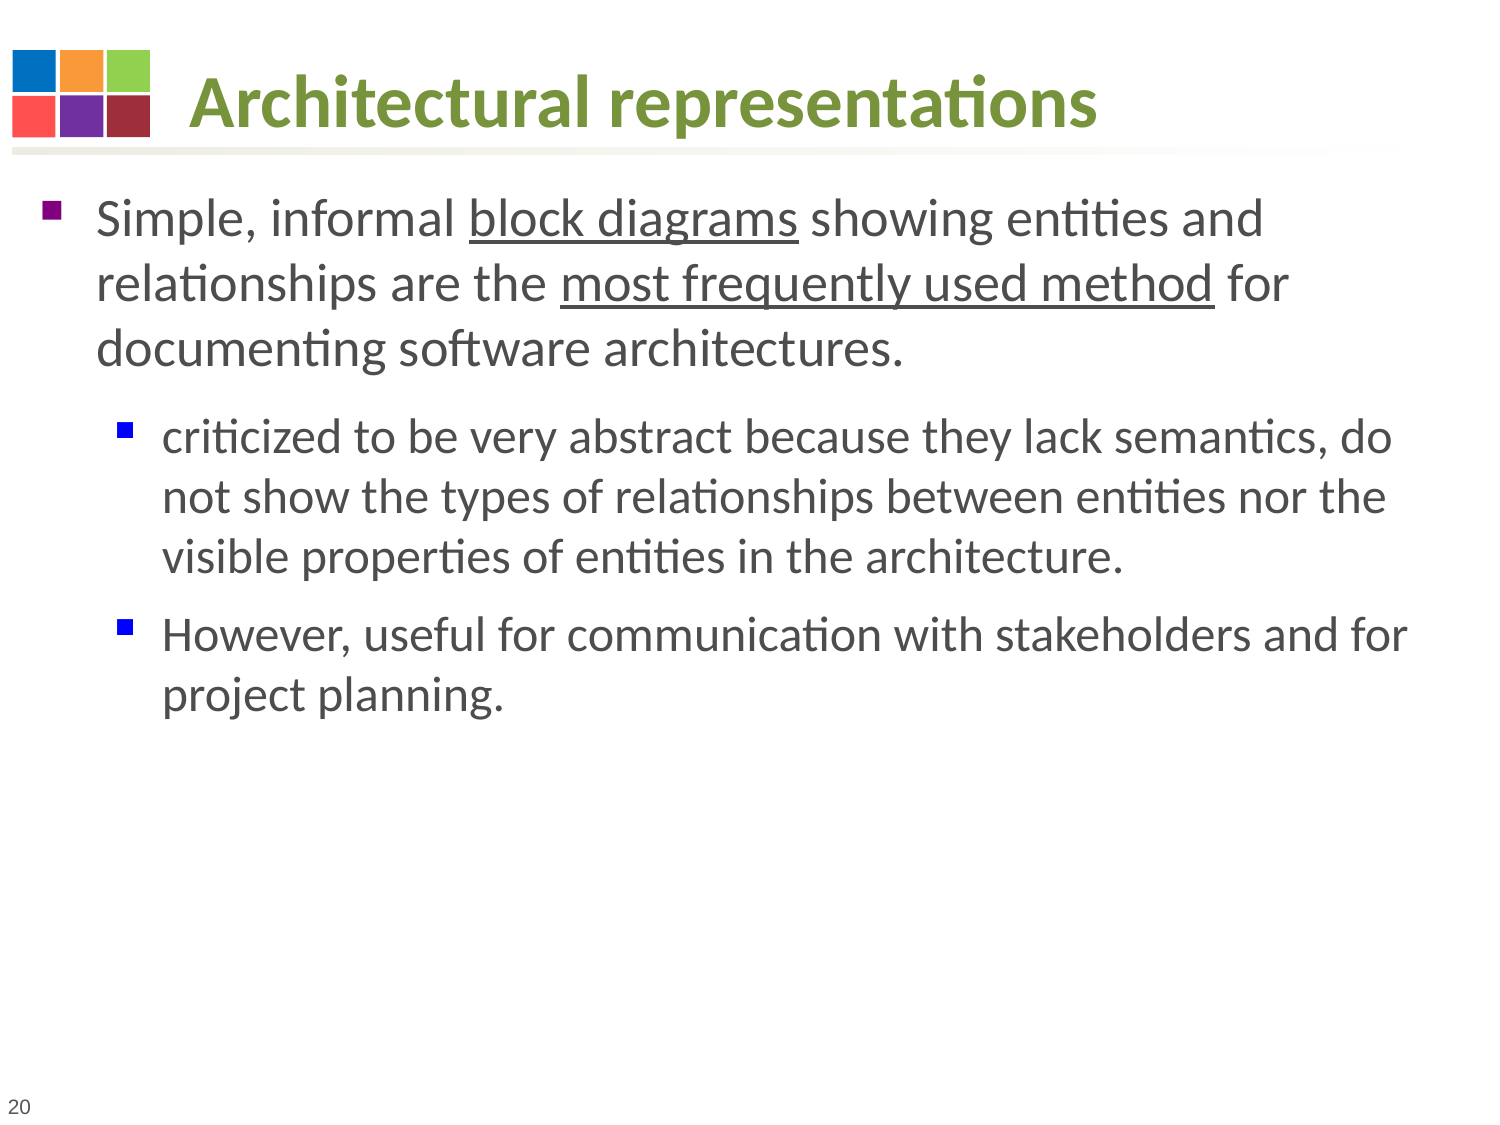

# Architectural representations
Simple, informal block diagrams showing entities and relationships are the most frequently used method for documenting software architectures.
criticized to be very abstract because they lack semantics, do not show the types of relationships between entities nor the visible properties of entities in the architecture.
However, useful for communication with stakeholders and for project planning.